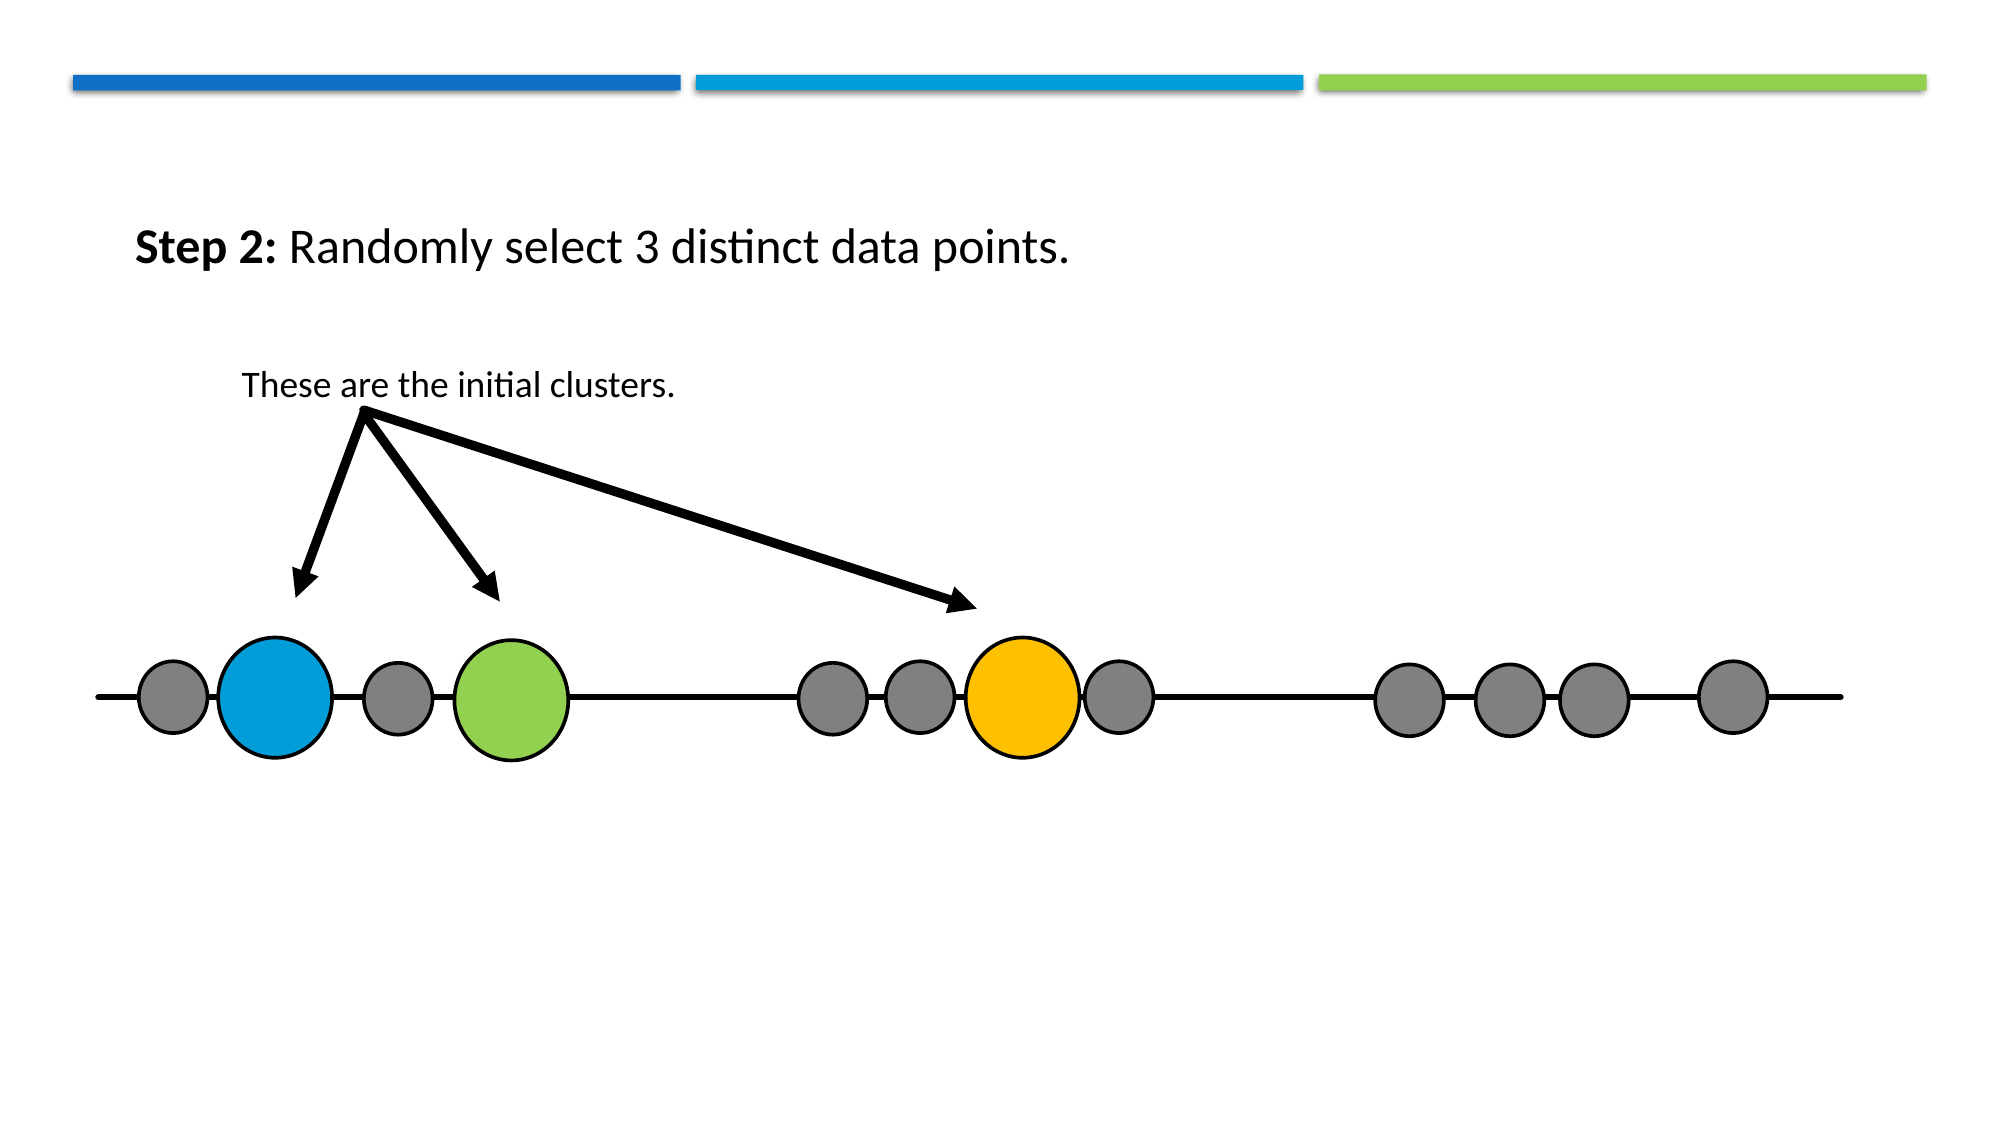

Step 2: Randomly select 3 distinct data points.
These are the initial clusters.